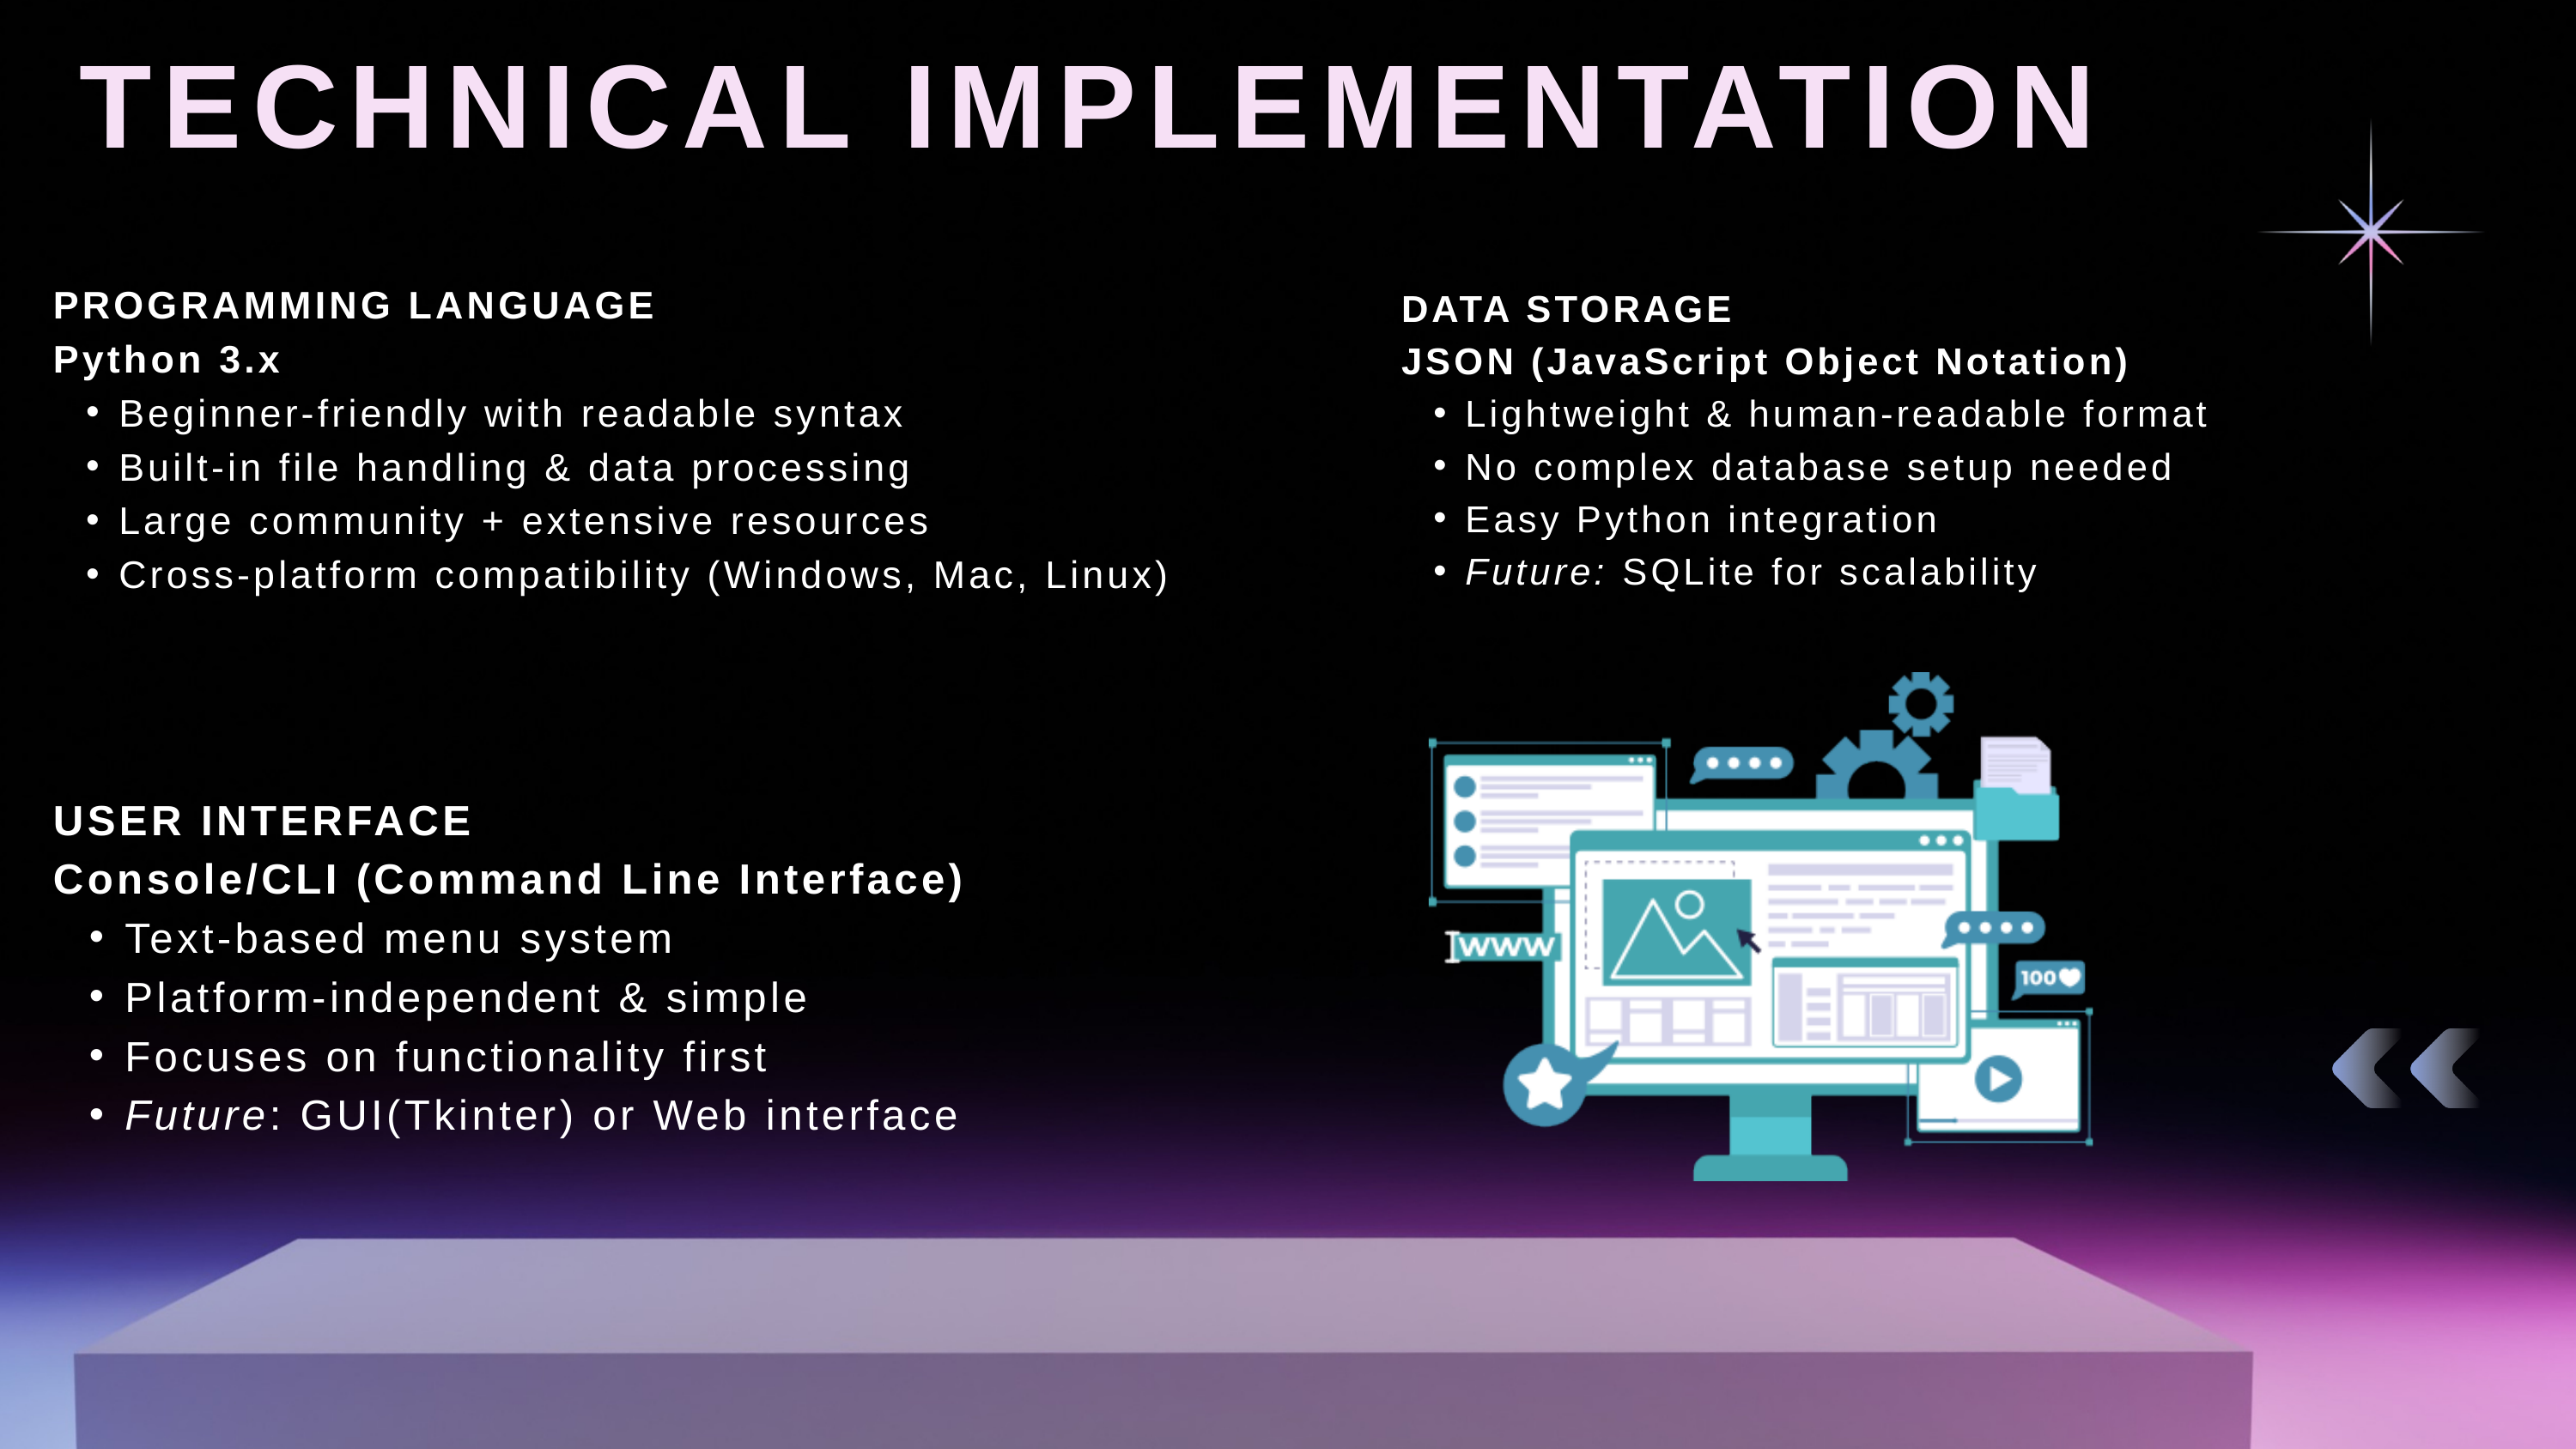

TECHNICAL IMPLEMENTATION

DATA STORAGE
JSON (JavaScript Object Notation)
Lightweight & human-readable format
No complex database setup needed
Easy Python integration
Future: SQLite for scalability

PROGRAMMING LANGUAGE
Python 3.x
Beginner-friendly with readable syntax
Built-in file handling & data processing
Large community + extensive resources
Cross-platform compatibility (Windows, Mac, Linux)

USER INTERFACE
Console/CLI (Command Line Interface)
Text-based menu system
Platform-independent & simple
Focuses on functionality first
Future: GUI(Tkinter) or Web interface